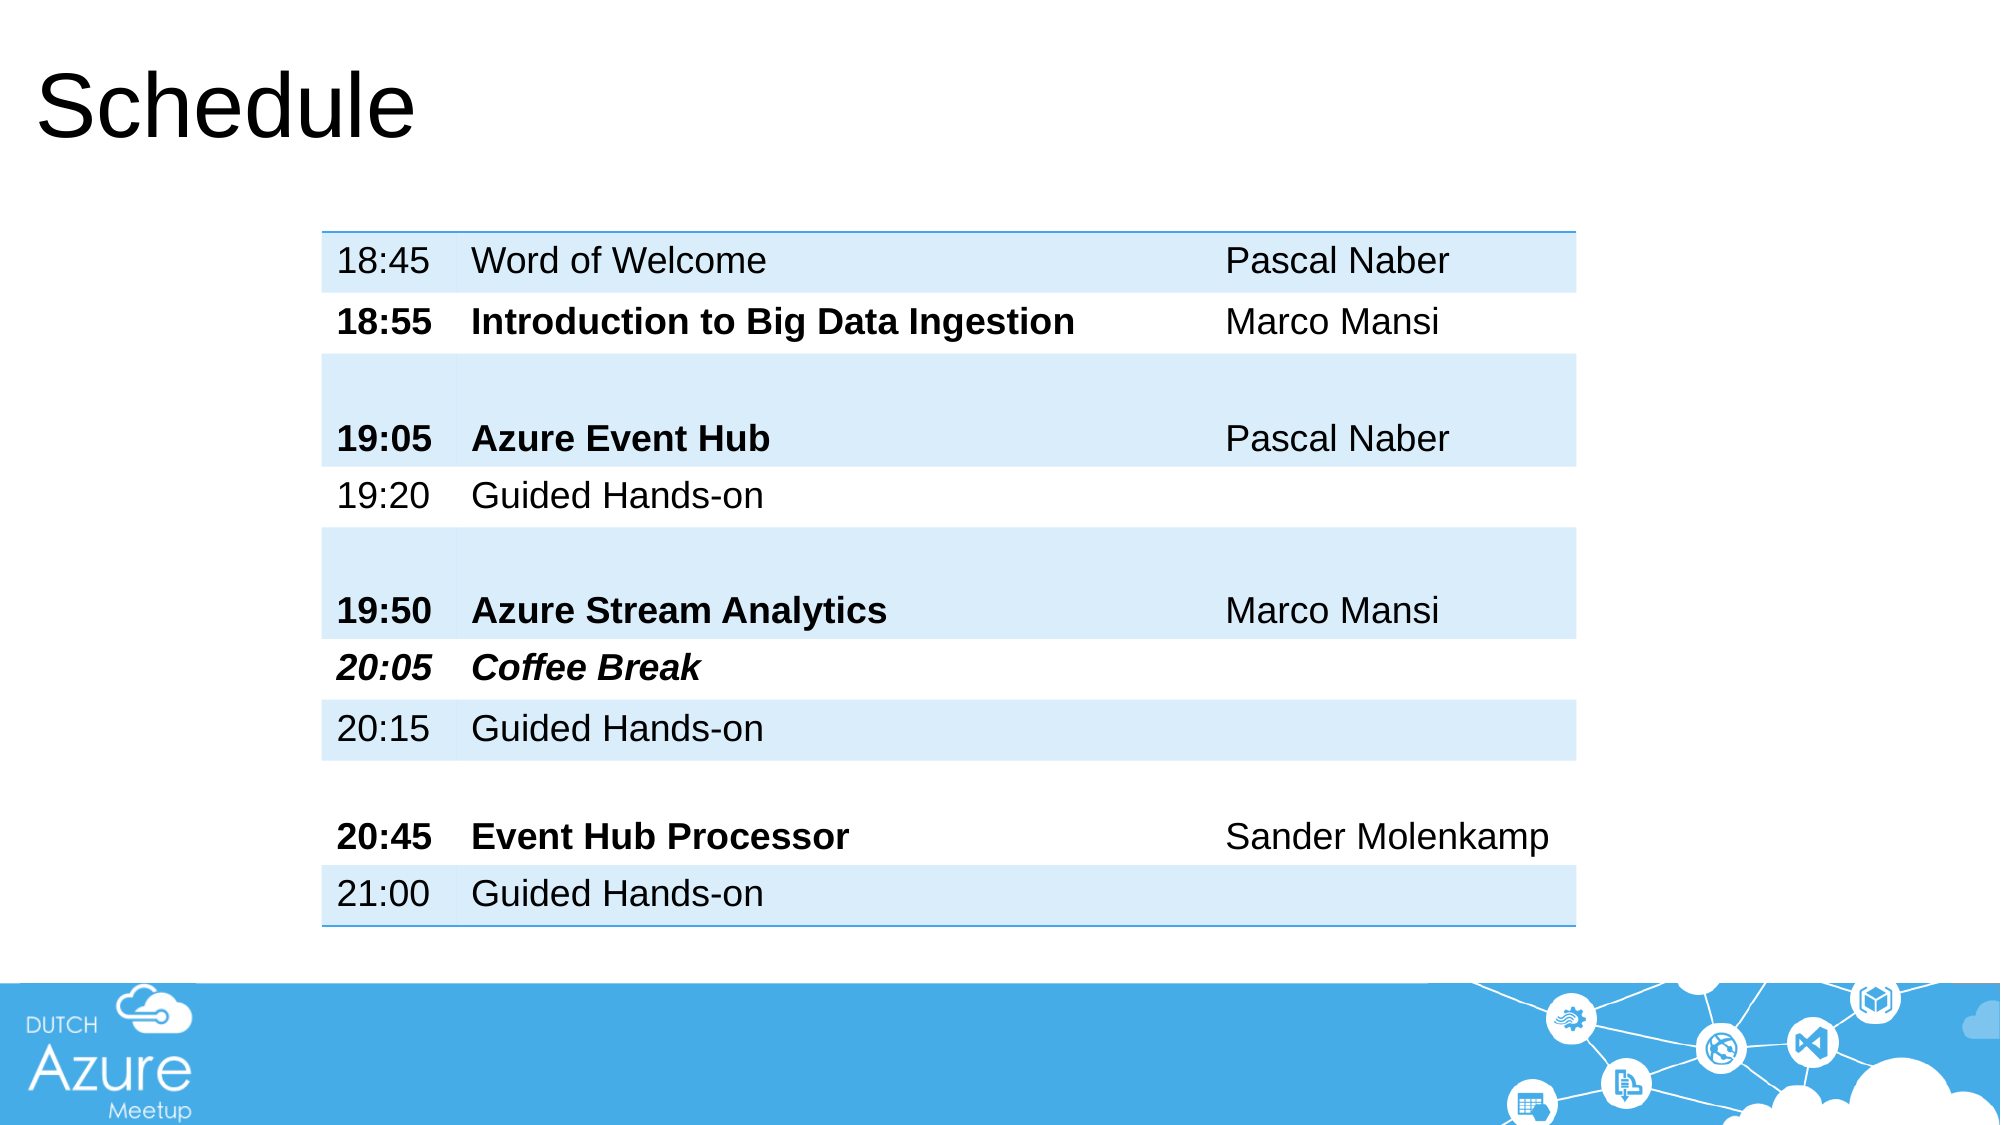

# Schedule
| 18:45 | Word of Welcome | Pascal Naber |
| --- | --- | --- |
| 18:55 | Introduction to Big Data Ingestion | Marco Mansi |
| 19:05 | Azure Event Hub | Pascal Naber |
| 19:20 | Guided Hands-on |  |
| 19:50 | Azure Stream Analytics | Marco Mansi |
| 20:05 | Coffee Break |  |
| 20:15 | Guided Hands-on |  |
| 20:45 | Event Hub Processor | Sander Molenkamp |
| 21:00 | Guided Hands-on |  |